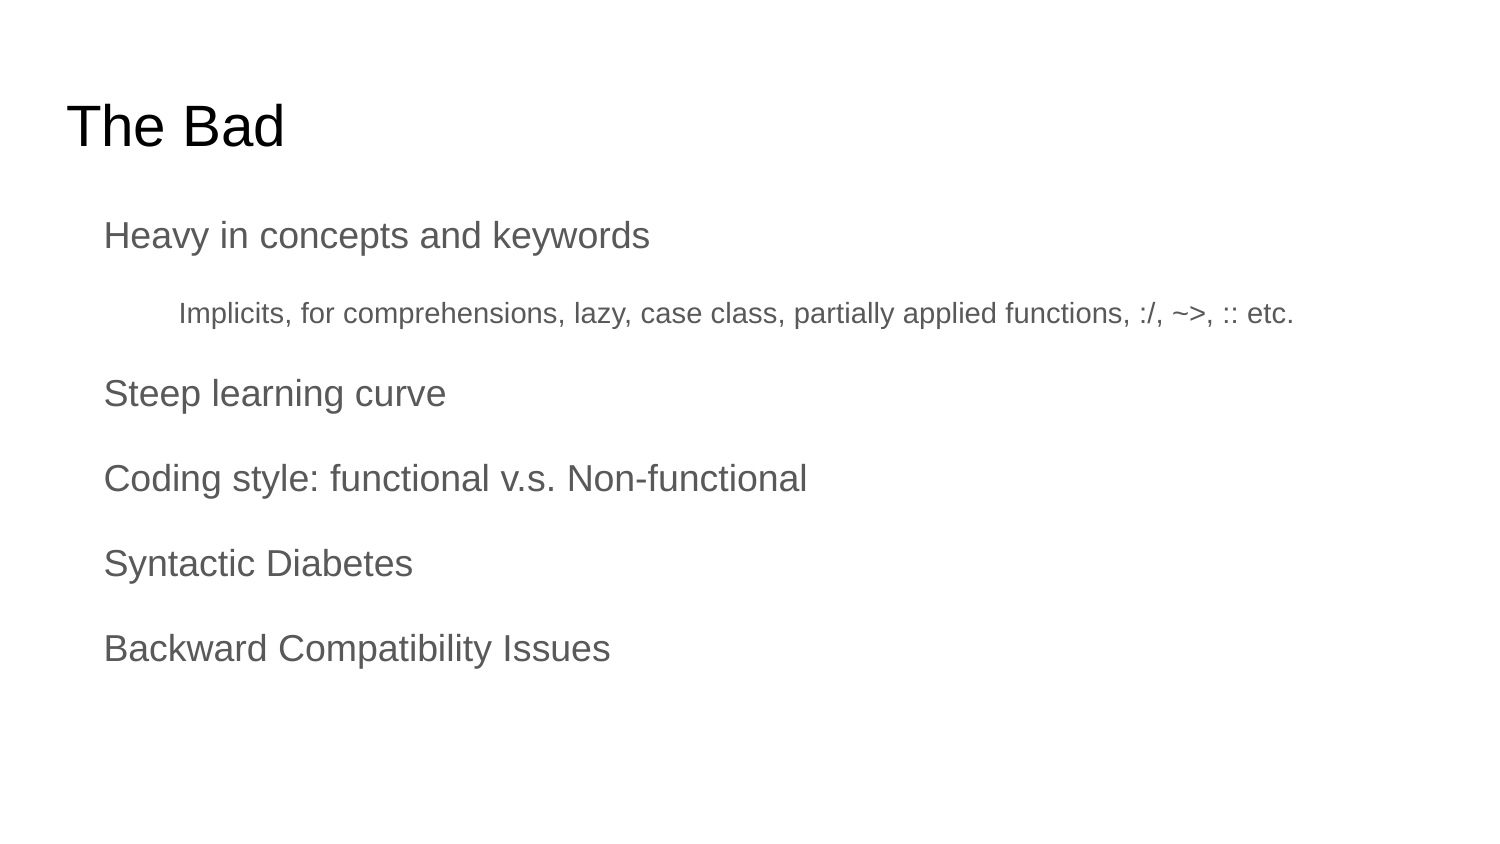

# The Bad
Heavy in concepts and keywords
Implicits, for comprehensions, lazy, case class, partially applied functions, :/, ~>, :: etc.
Steep learning curve
Coding style: functional v.s. Non-functional
Syntactic Diabetes
Backward Compatibility Issues